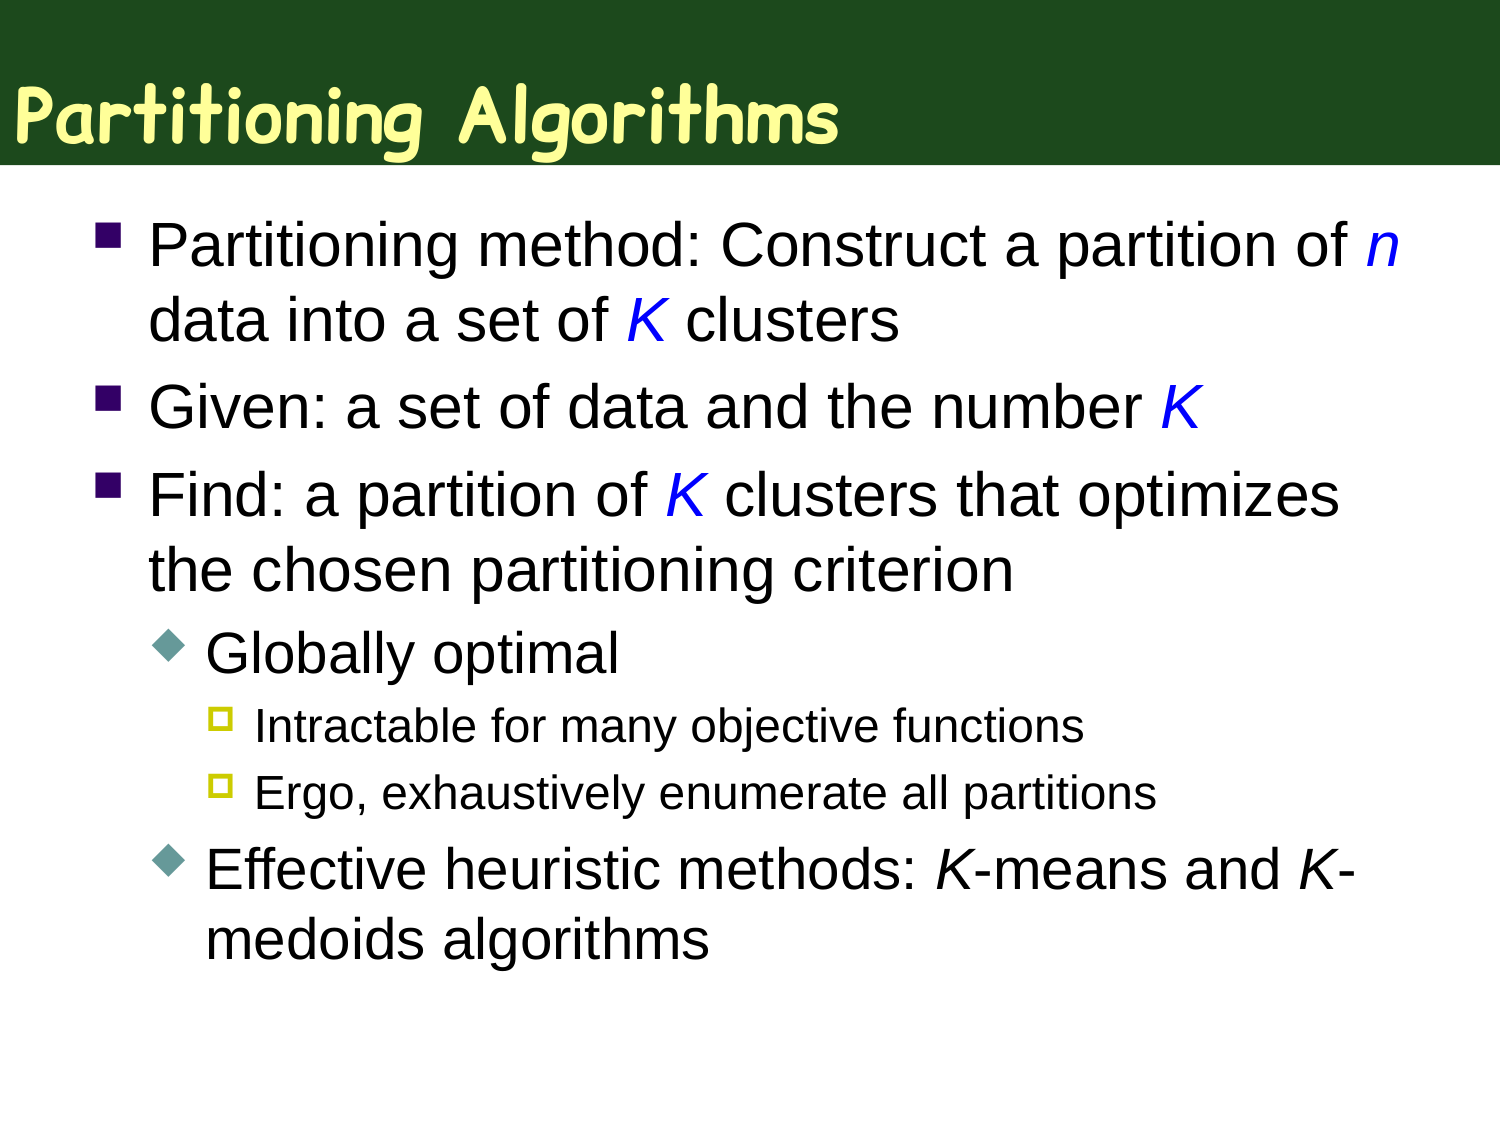

# Partitioning Algorithms
Partitioning method: Construct a partition of n data into a set of K clusters
Given: a set of data and the number K
Find: a partition of K clusters that optimizes the chosen partitioning criterion
Globally optimal
Intractable for many objective functions
Ergo, exhaustively enumerate all partitions
Effective heuristic methods: K-means and K-medoids algorithms